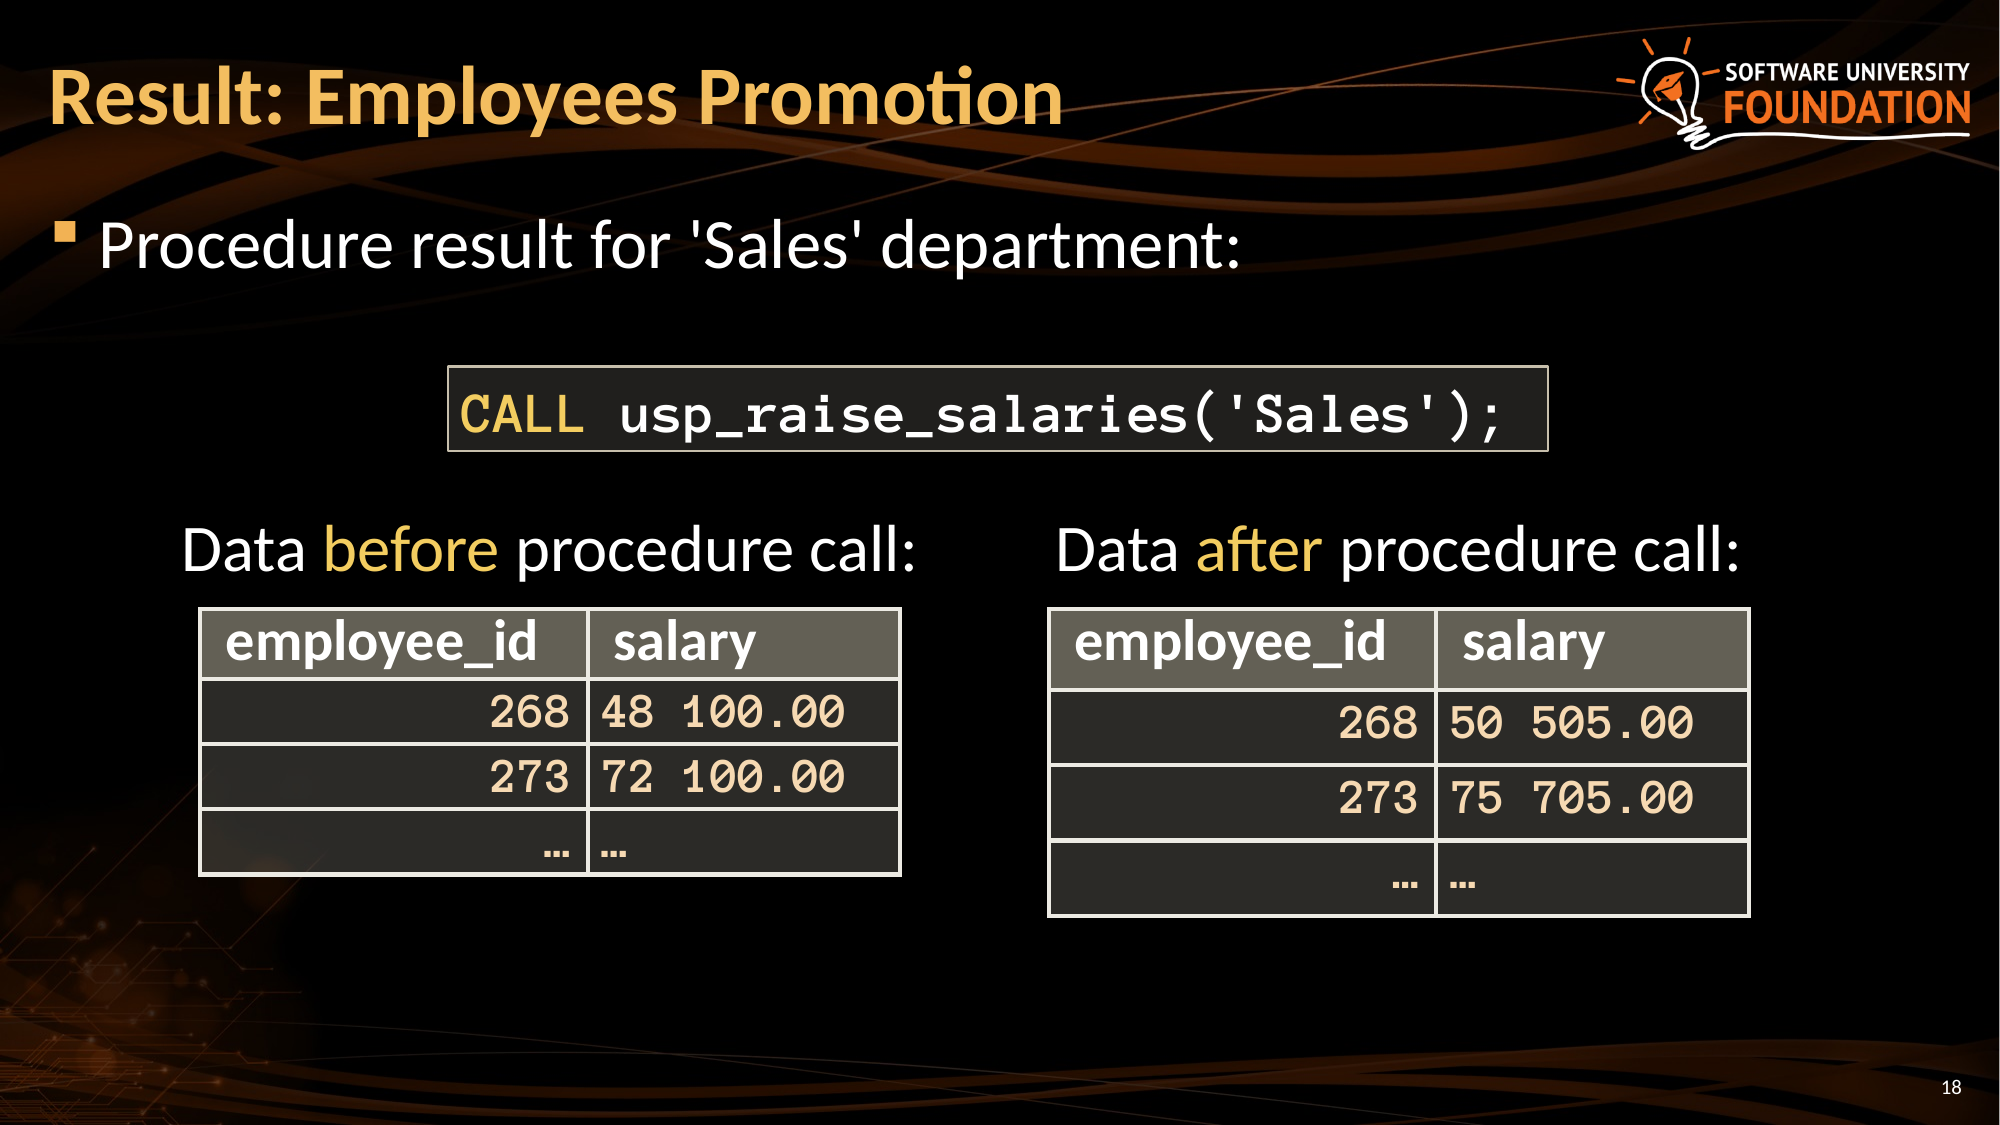

# Result: Employees Promotion
Procedure result for 'Sales' department:

CALL usp_raise_salaries('Sales');
Data after procedure call:
Data before procedure call:
| employee\_id | salary |
| --- | --- |
| 268 | 48 100.00 |
| 273 | 72 100.00 |
| … | … |
| employee\_id | salary |
| --- | --- |
| 268 | 50 505.00 |
| 273 | 75 705.00 |
| … | … |
18